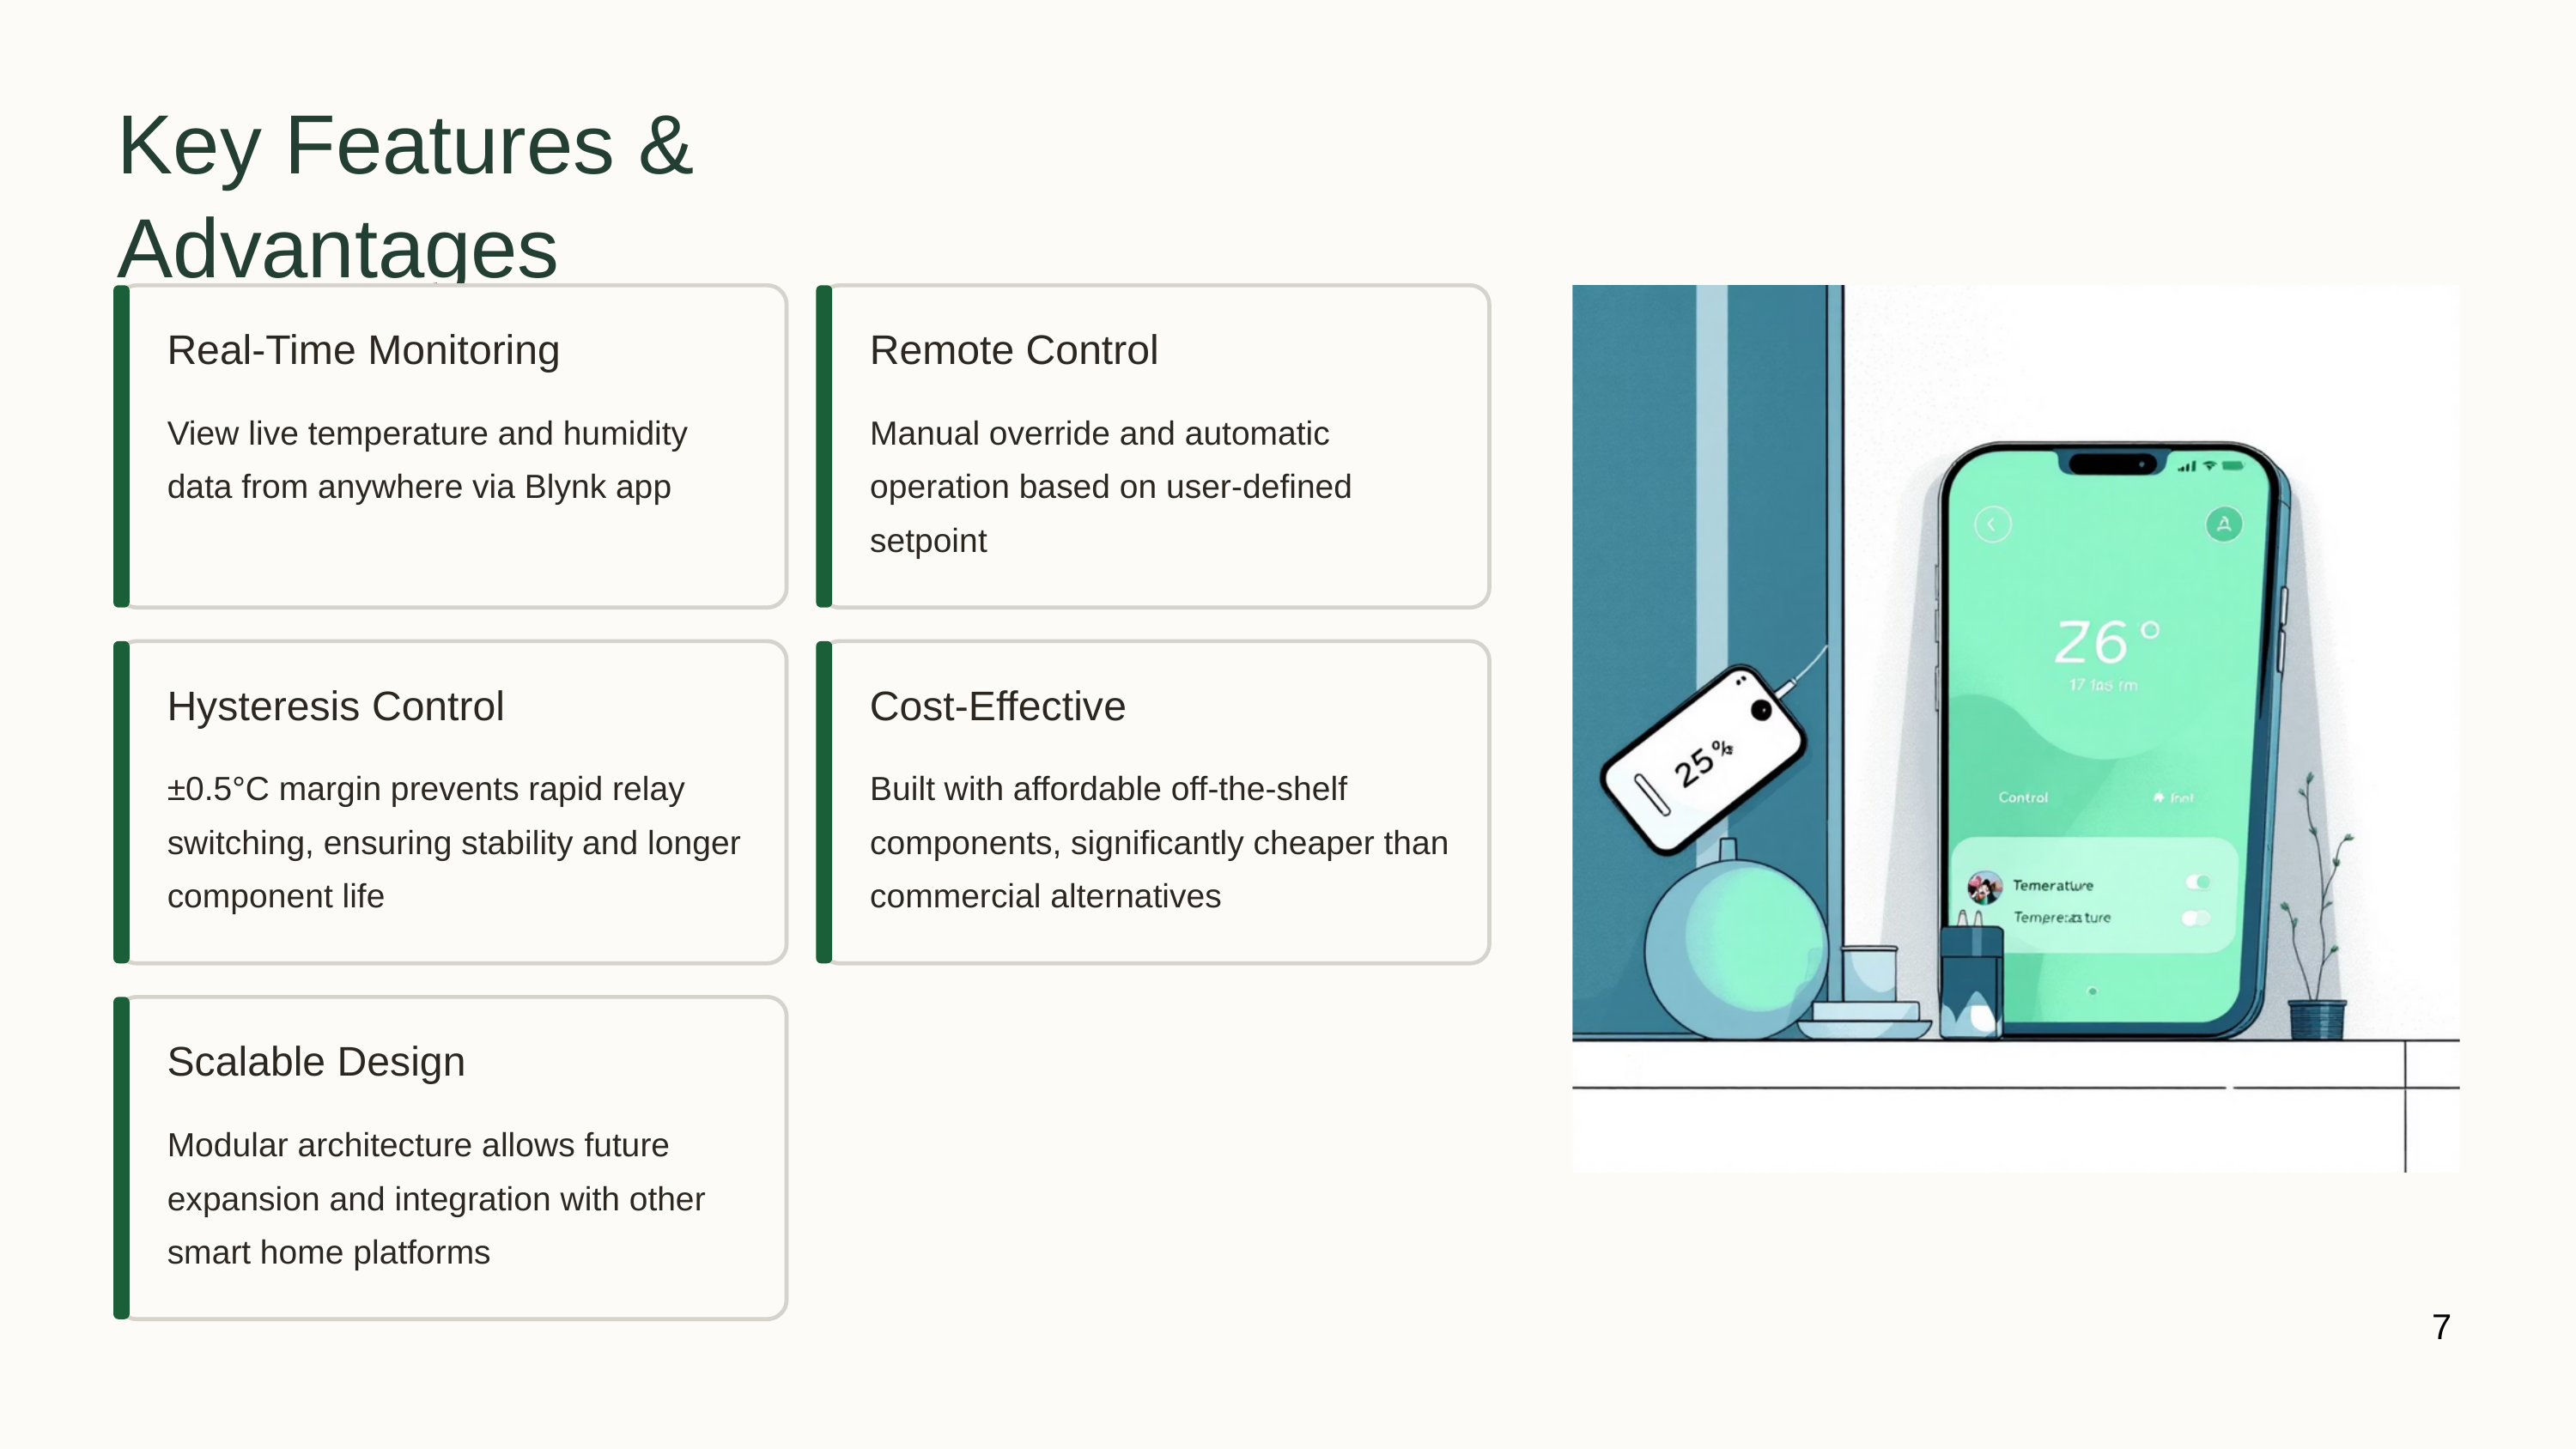

Key Features & Advantages

Real-Time Monitoring
Remote Control
View live temperature and humidity data from anywhere via Blynk app
Manual override and automatic operation based on user-defined setpoint

Hysteresis Control
Cost-Effective
±0.5°C margin prevents rapid relay switching, ensuring stability and longer component life
Built with affordable off-the-shelf components, significantly cheaper than commercial alternatives

Scalable Design
Modular architecture allows future expansion and integration with other smart home platforms
7